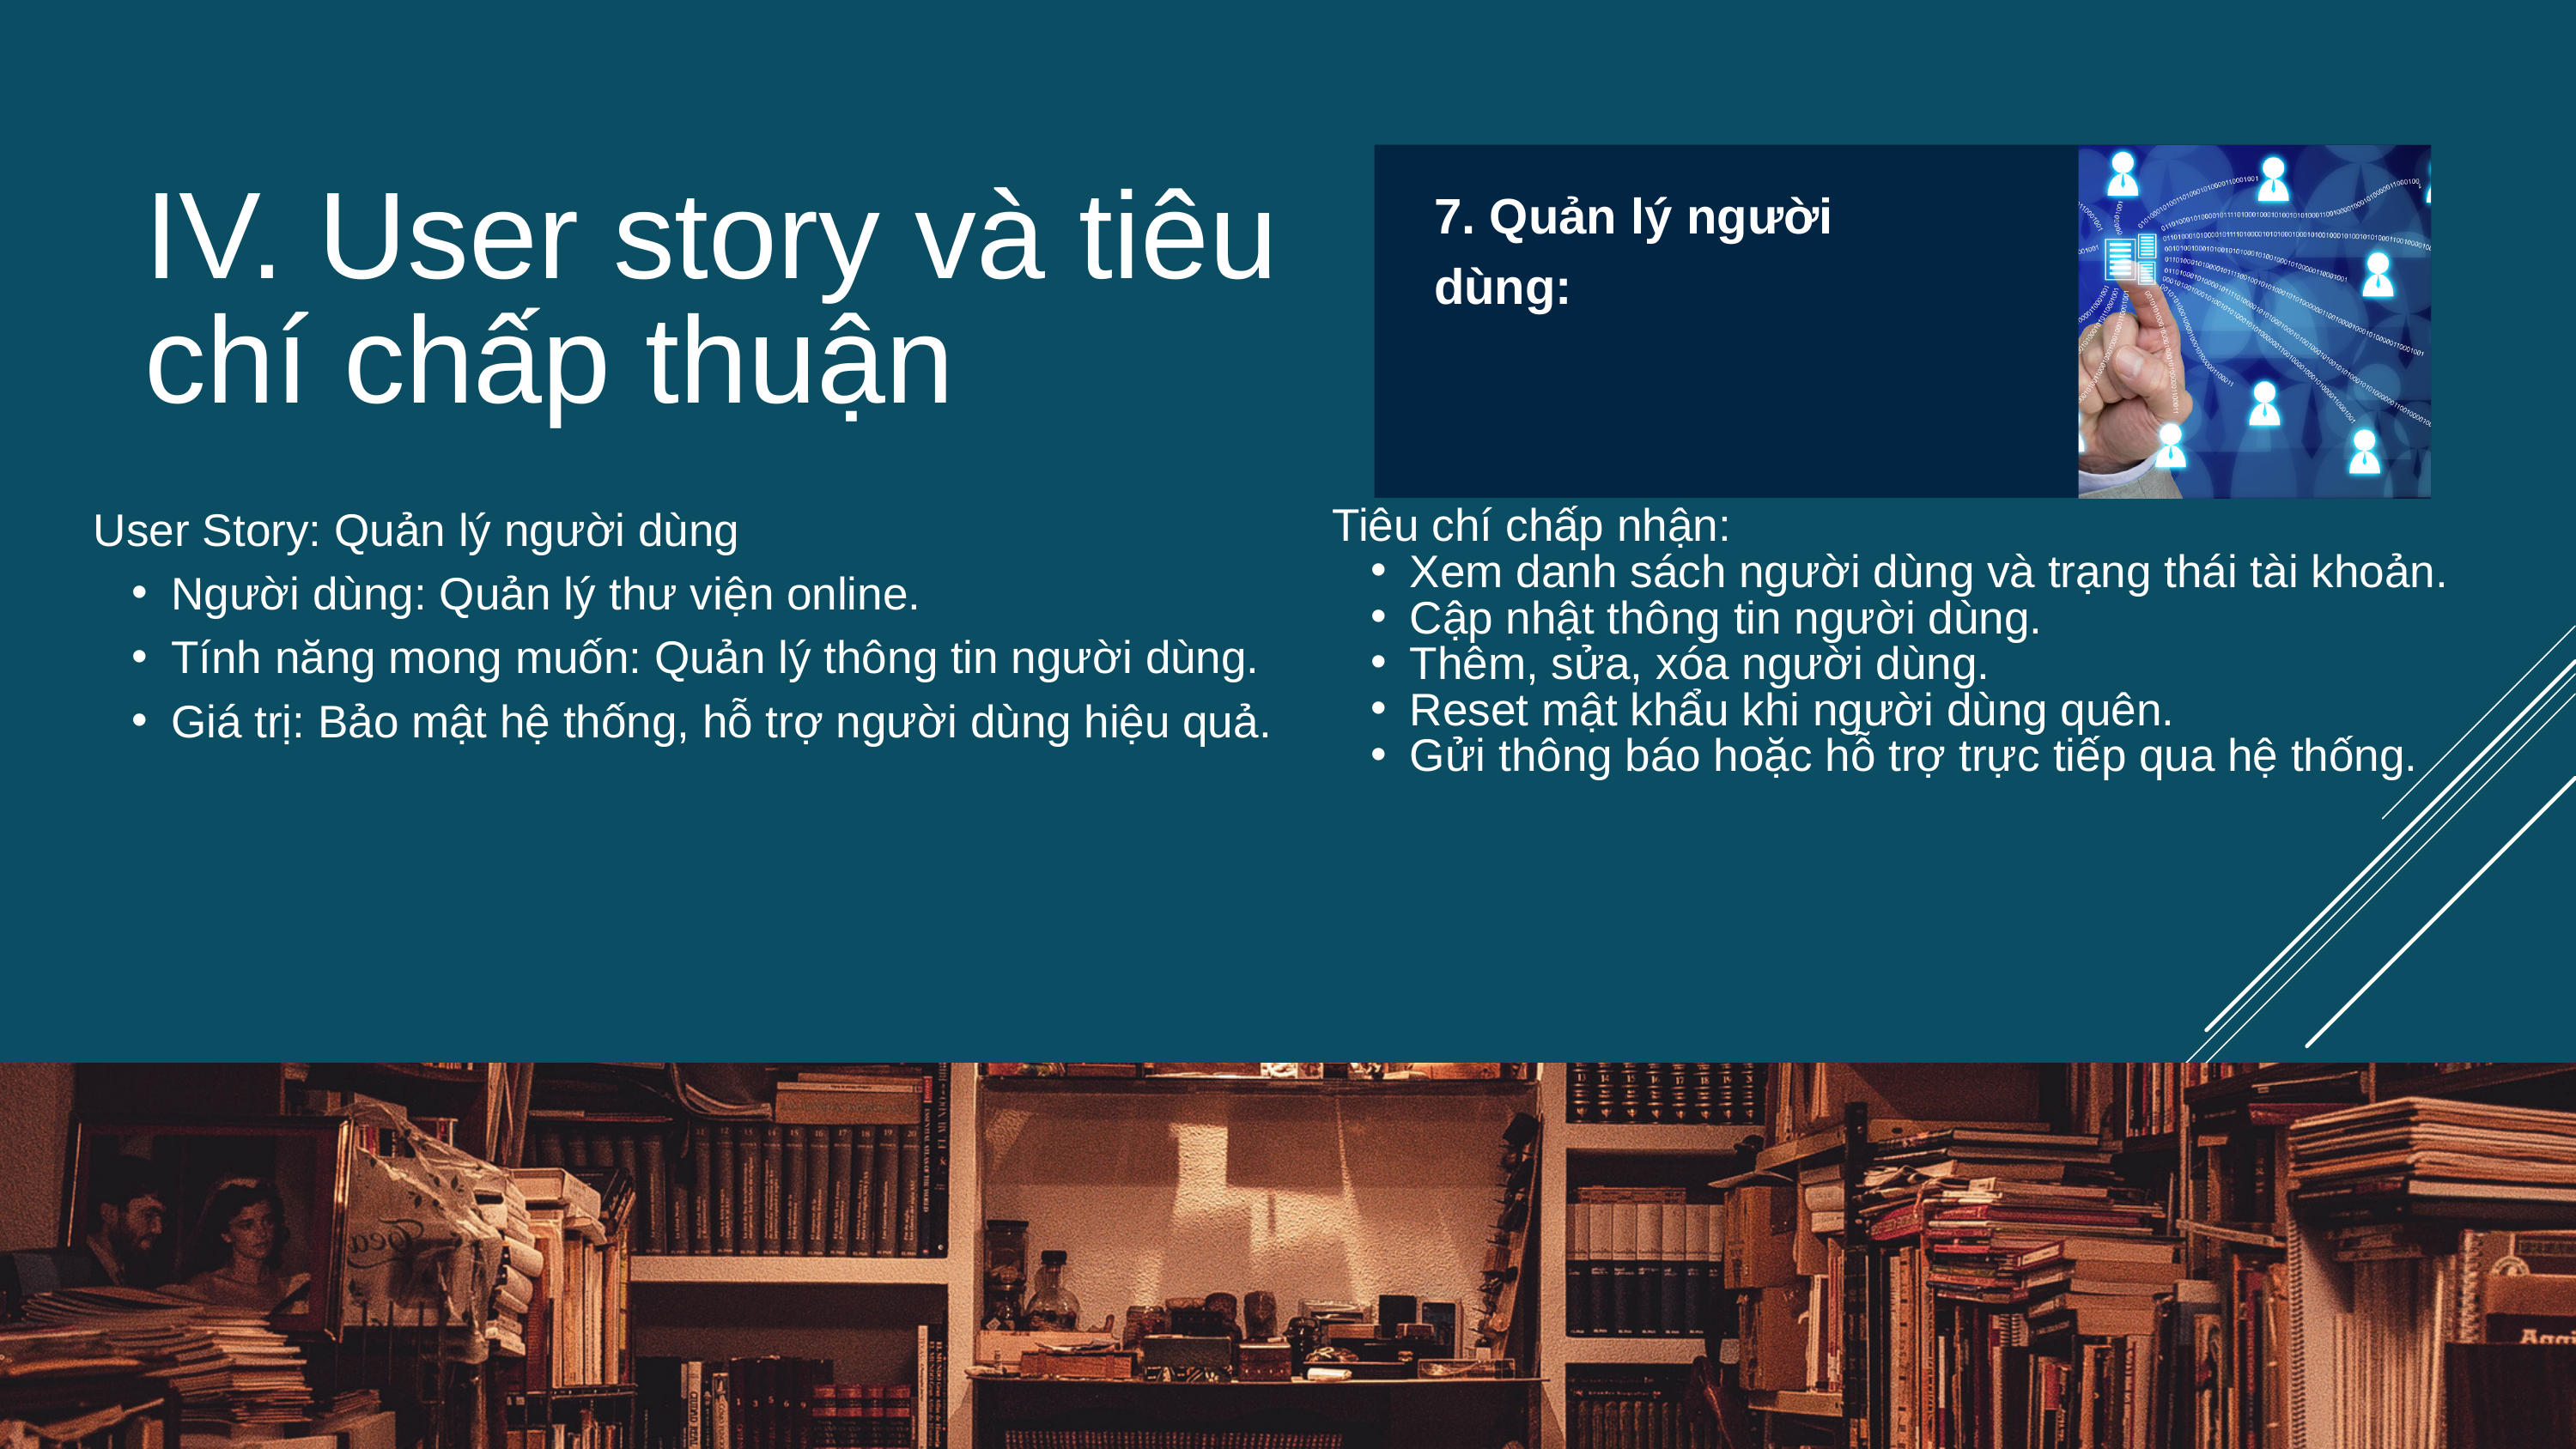

7. Quản lý người dùng:

IV. User story và tiêu chí chấp thuận

User Story: Quản lý người dùng
Người dùng: Quản lý thư viện online.
Tính năng mong muốn: Quản lý thông tin người dùng.
Giá trị: Bảo mật hệ thống, hỗ trợ người dùng hiệu quả.

Tiêu chí chấp nhận:
Xem danh sách người dùng và trạng thái tài khoản.
Cập nhật thông tin người dùng.
Thêm, sửa, xóa người dùng.
Reset mật khẩu khi người dùng quên.
Gửi thông báo hoặc hỗ trợ trực tiếp qua hệ thống.